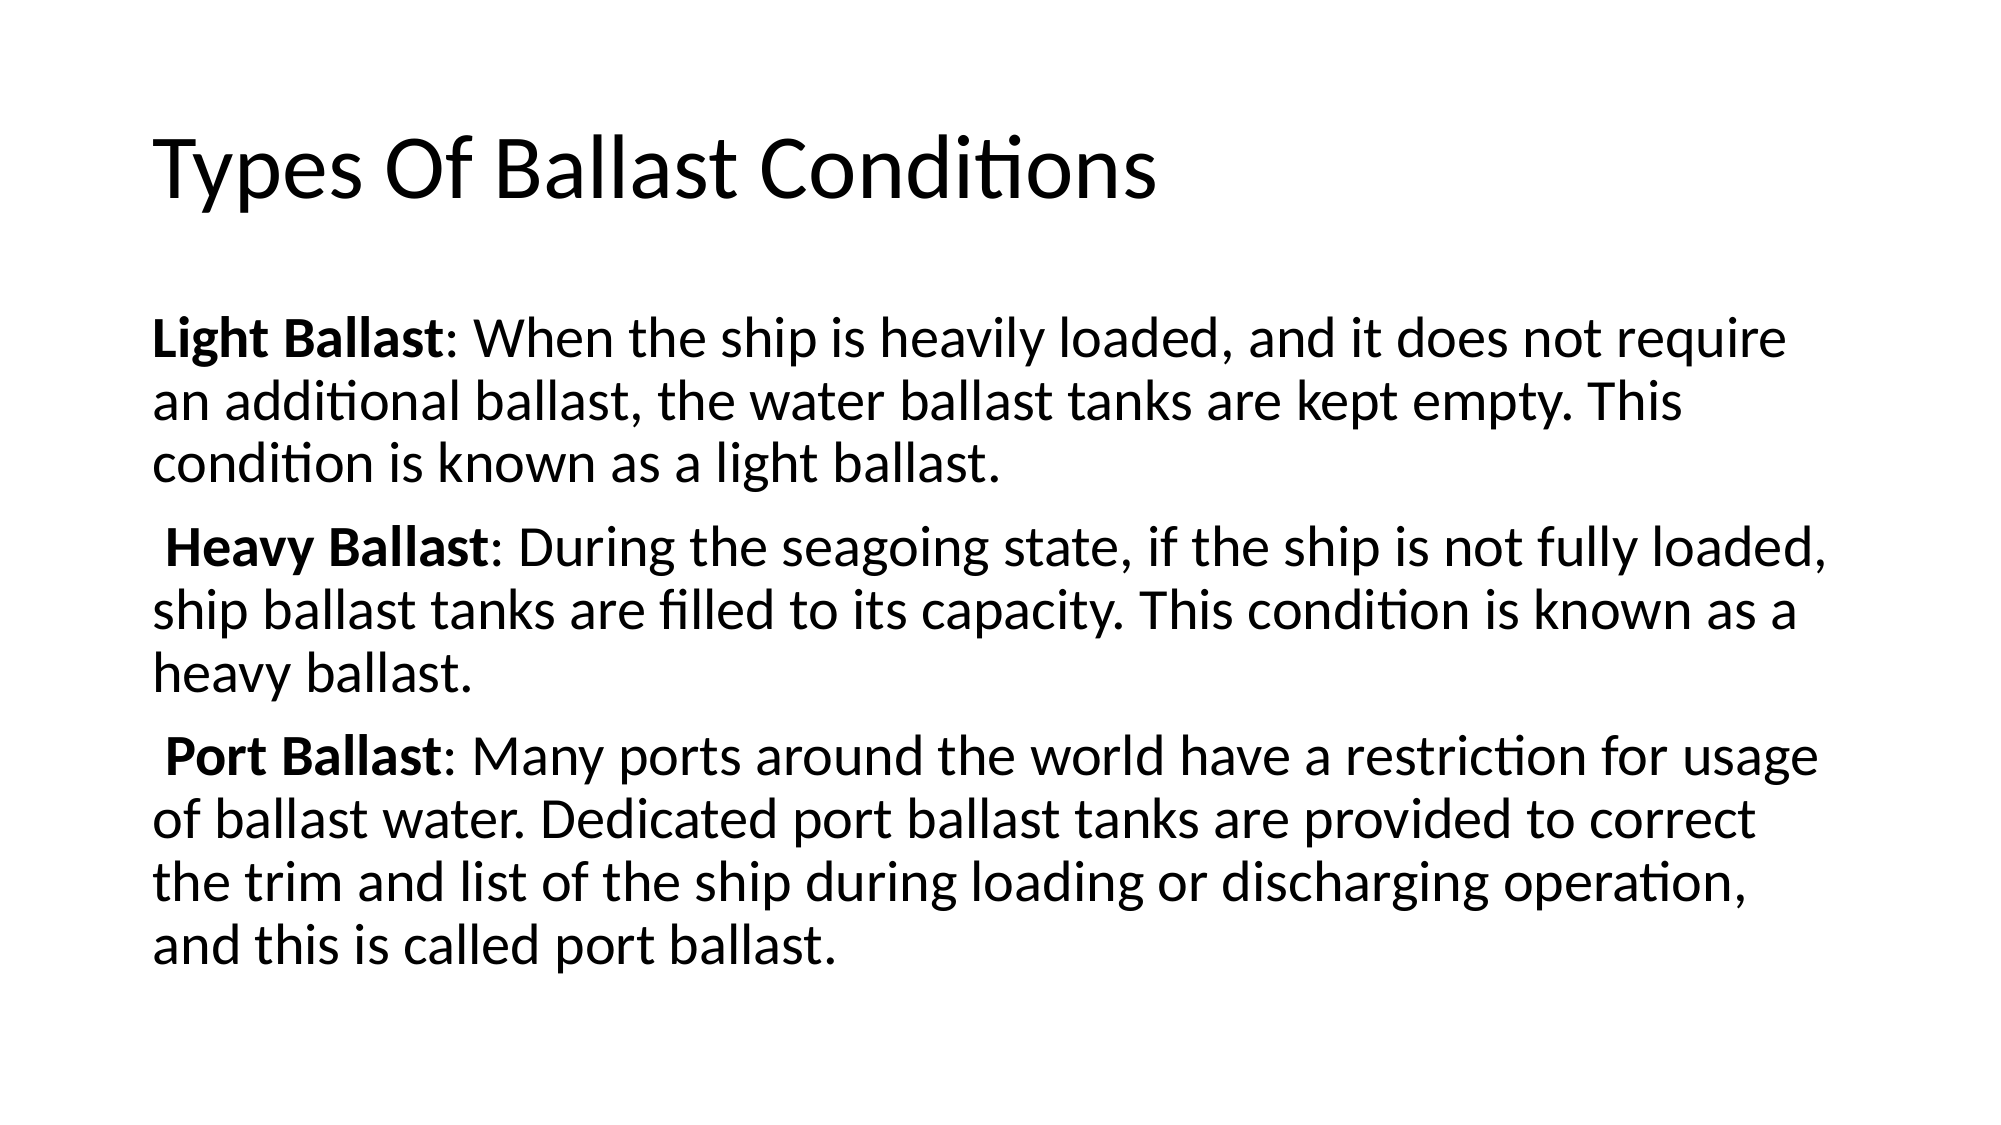

# Types Of Ballast Conditions
Light Ballast: When the ship is heavily loaded, and it does not require an additional ballast, the water ballast tanks are kept empty. This condition is known as a light ballast.
 Heavy Ballast: During the seagoing state, if the ship is not fully loaded, ship ballast tanks are filled to its capacity. This condition is known as a heavy ballast.
 Port Ballast: Many ports around the world have a restriction for usage of ballast water. Dedicated port ballast tanks are provided to correct the trim and list of the ship during loading or discharging operation, and this is called port ballast.